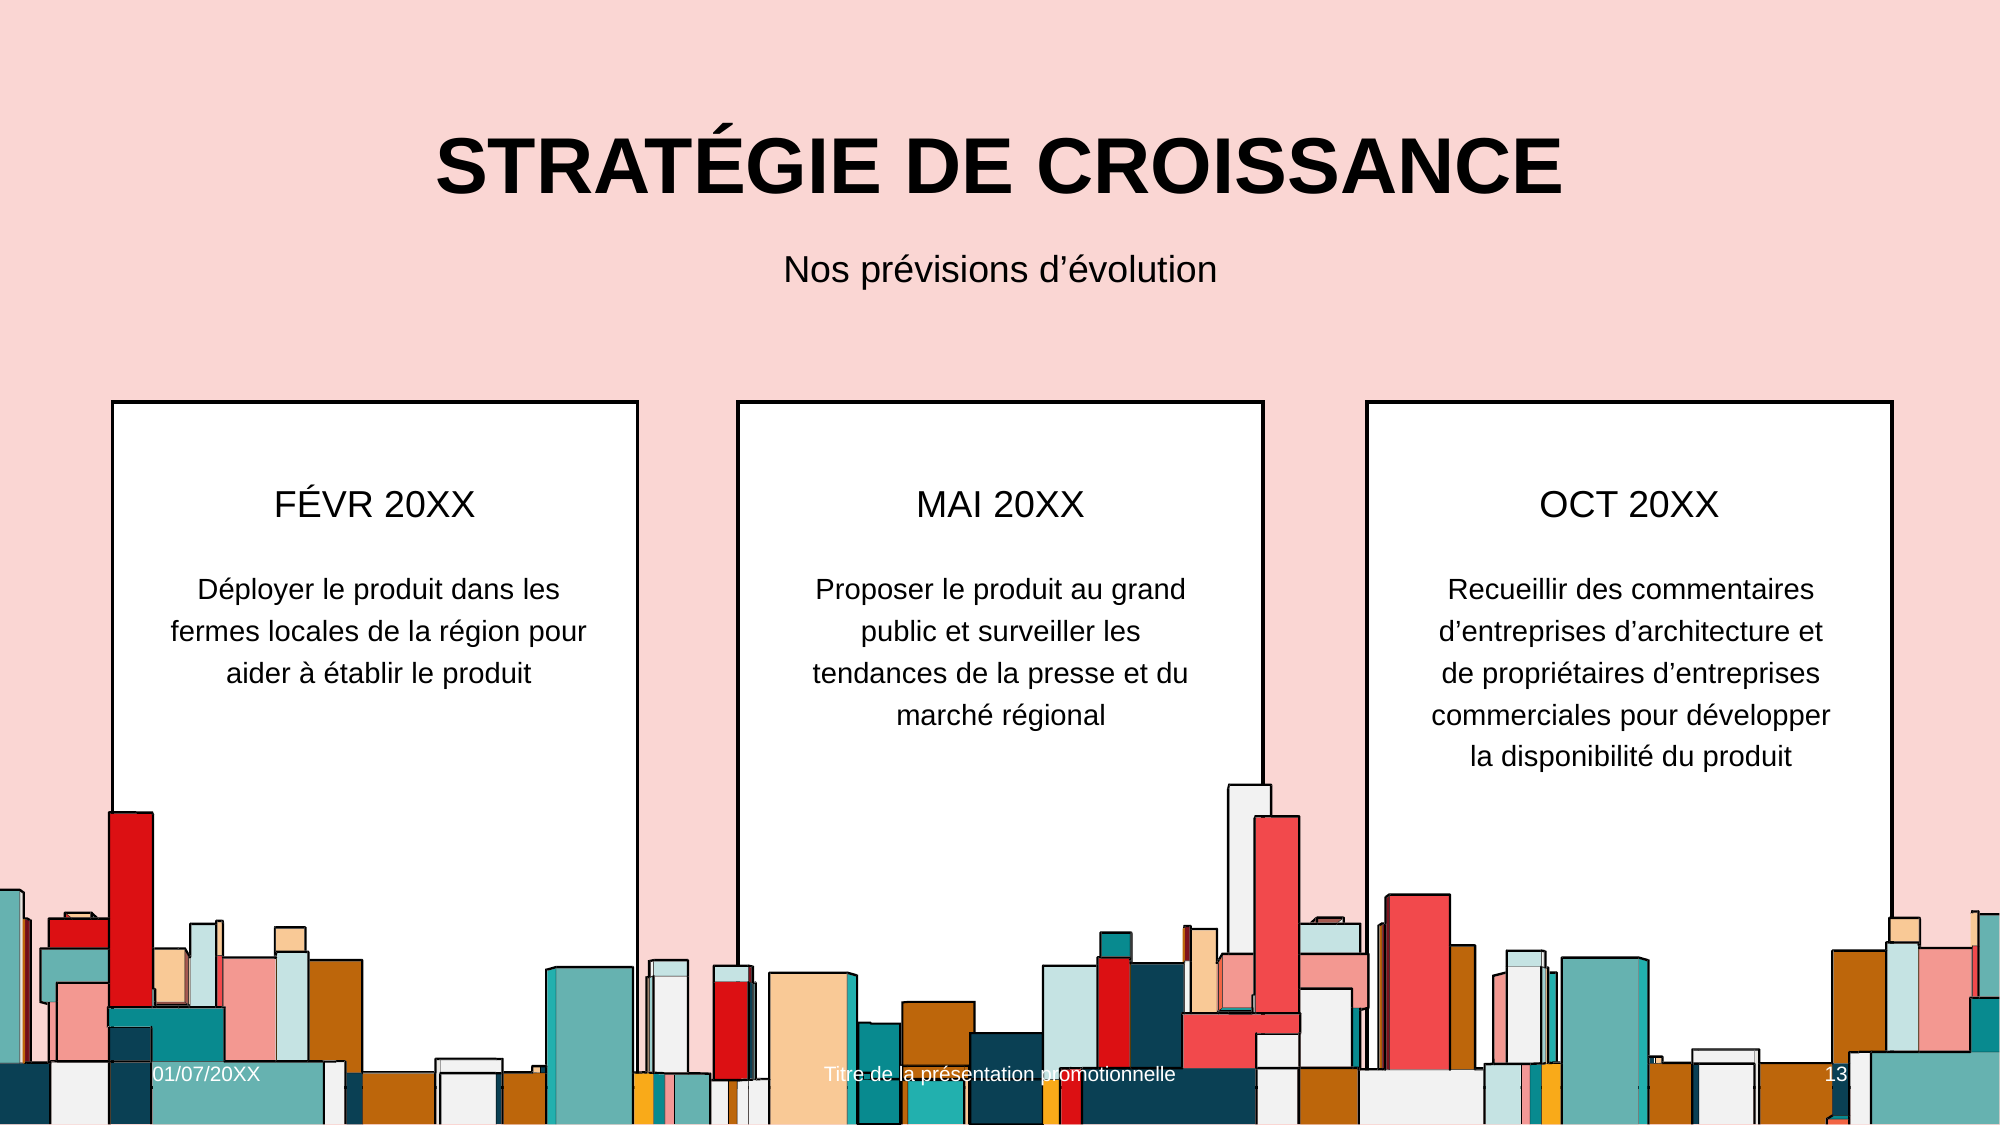

# STRATÉGIE DE CROISSANCE
Nos prévisions d’évolution
MAI 20XX
OCT 20XX
FÉVR 20XX
Déployer le produit dans les fermes locales de la région pour aider à établir le produit

Proposer le produit au grand public et surveiller les tendances de la presse et du marché régional

Recueillir des commentaires d’entreprises d’architecture et de propriétaires d’entreprises commerciales pour développer la disponibilité du produit

01/07/20XX
Titre de la présentation promotionnelle
13